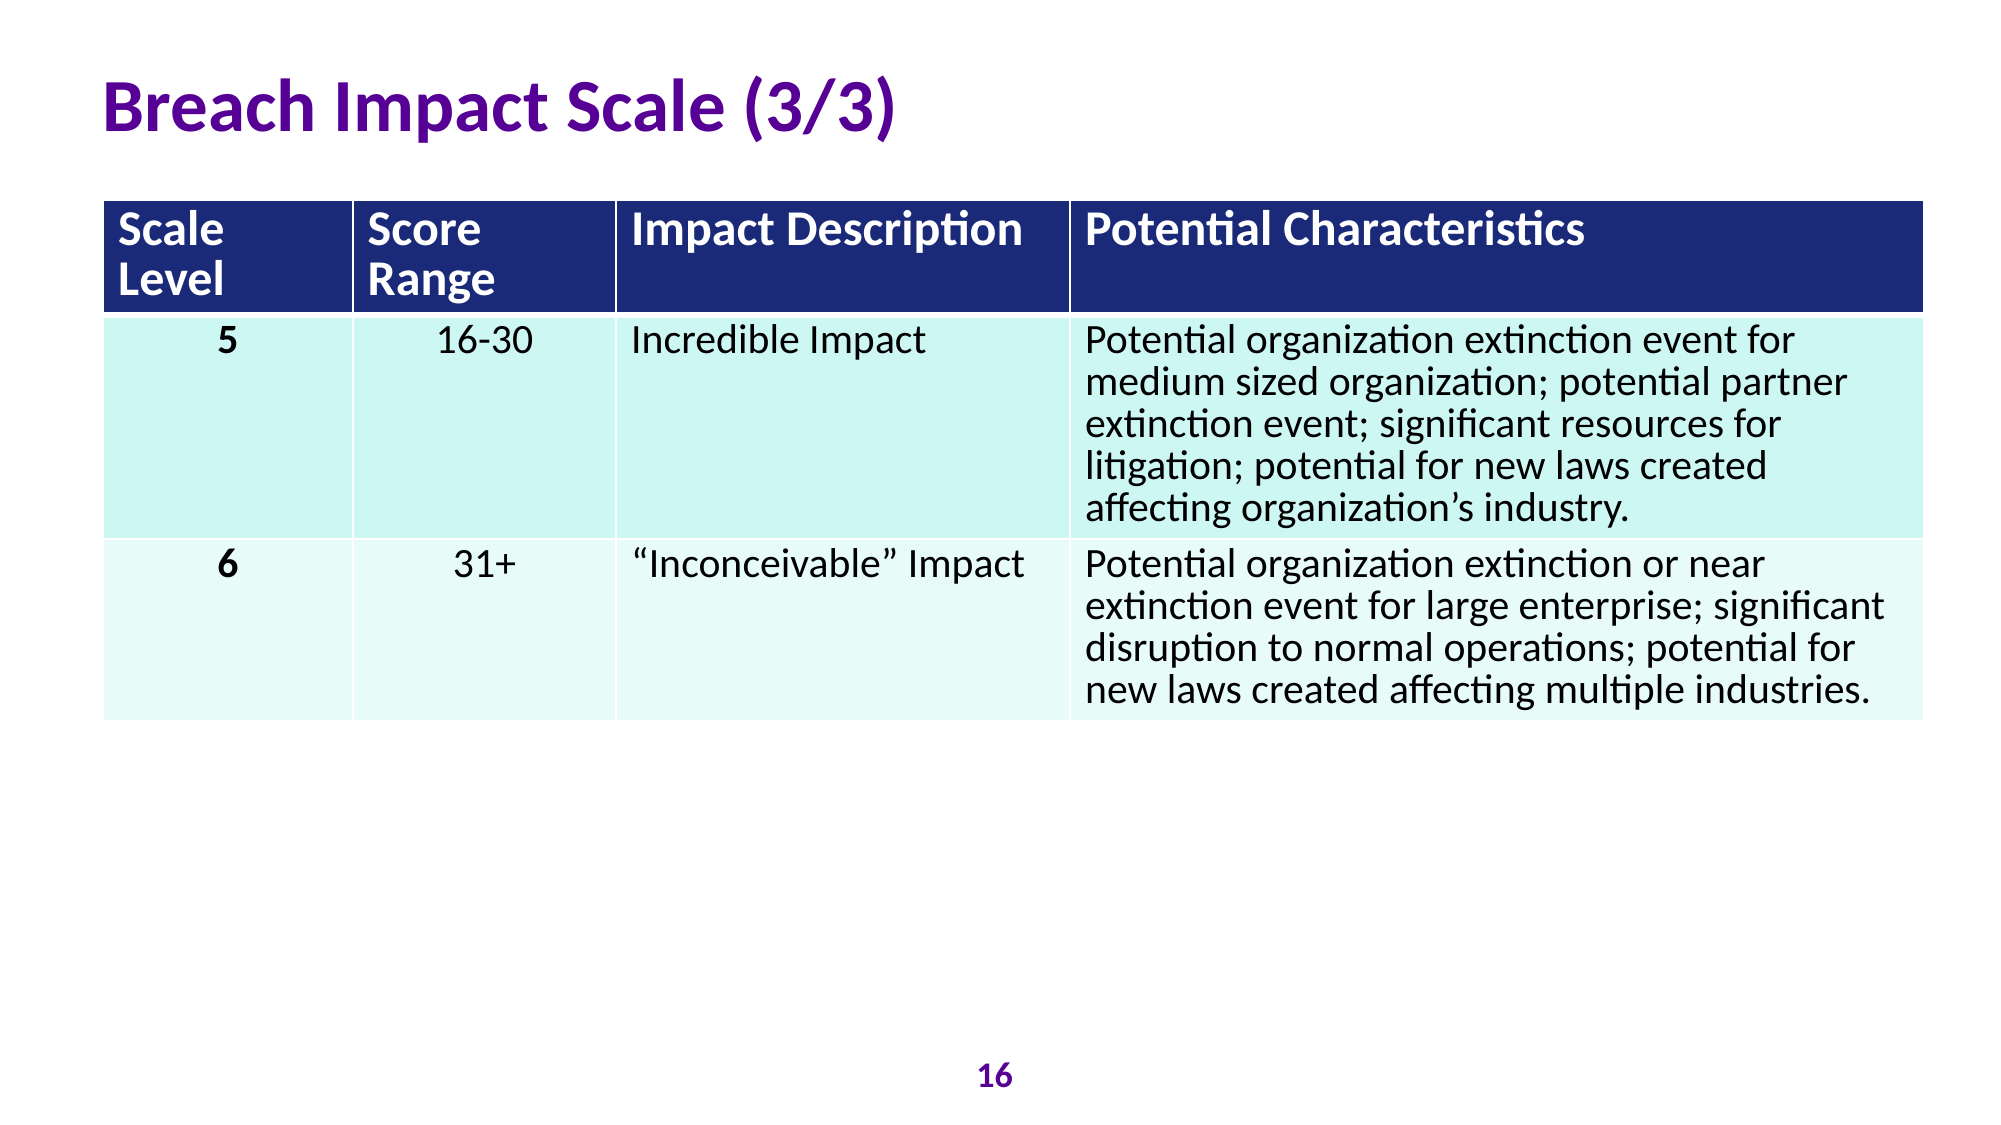

# Breach Impact Scale (3/3)
| Scale Level | Score Range | Impact Description | Potential Characteristics |
| --- | --- | --- | --- |
| 5 | 16-30 | Incredible Impact | Potential organization extinction event for medium sized organization; potential partner extinction event; significant resources for litigation; potential for new laws created affecting organization’s industry. |
| 6 | 31+ | “Inconceivable” Impact | Potential organization extinction or near extinction event for large enterprise; significant disruption to normal operations; potential for new laws created affecting multiple industries. |
16